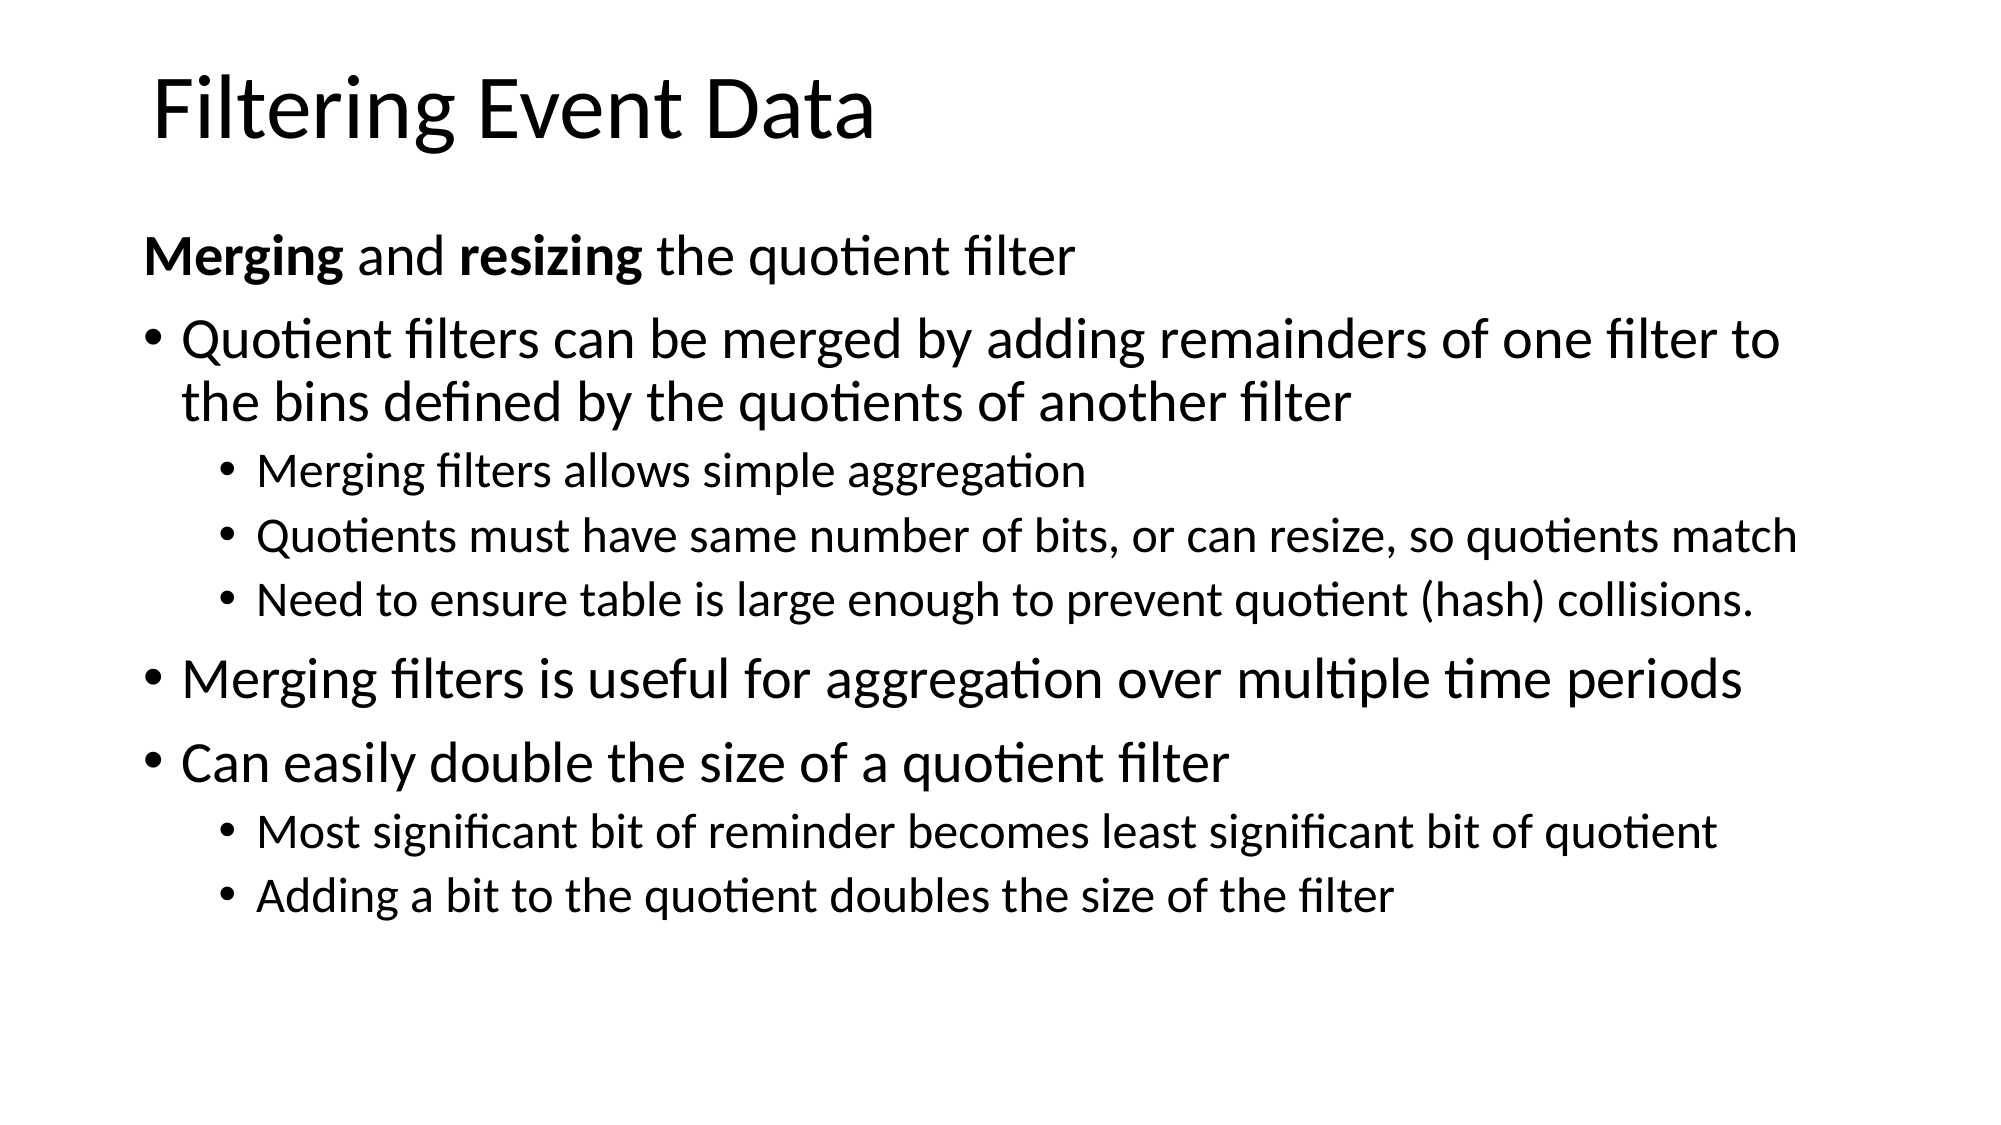

Filtering Event Data
Merging and resizing the quotient filter
Quotient filters can be merged by adding remainders of one filter to the bins defined by the quotients of another filter
Merging filters allows simple aggregation
Quotients must have same number of bits, or can resize, so quotients match
Need to ensure table is large enough to prevent quotient (hash) collisions.
Merging filters is useful for aggregation over multiple time periods
Can easily double the size of a quotient filter
Most significant bit of reminder becomes least significant bit of quotient
Adding a bit to the quotient doubles the size of the filter